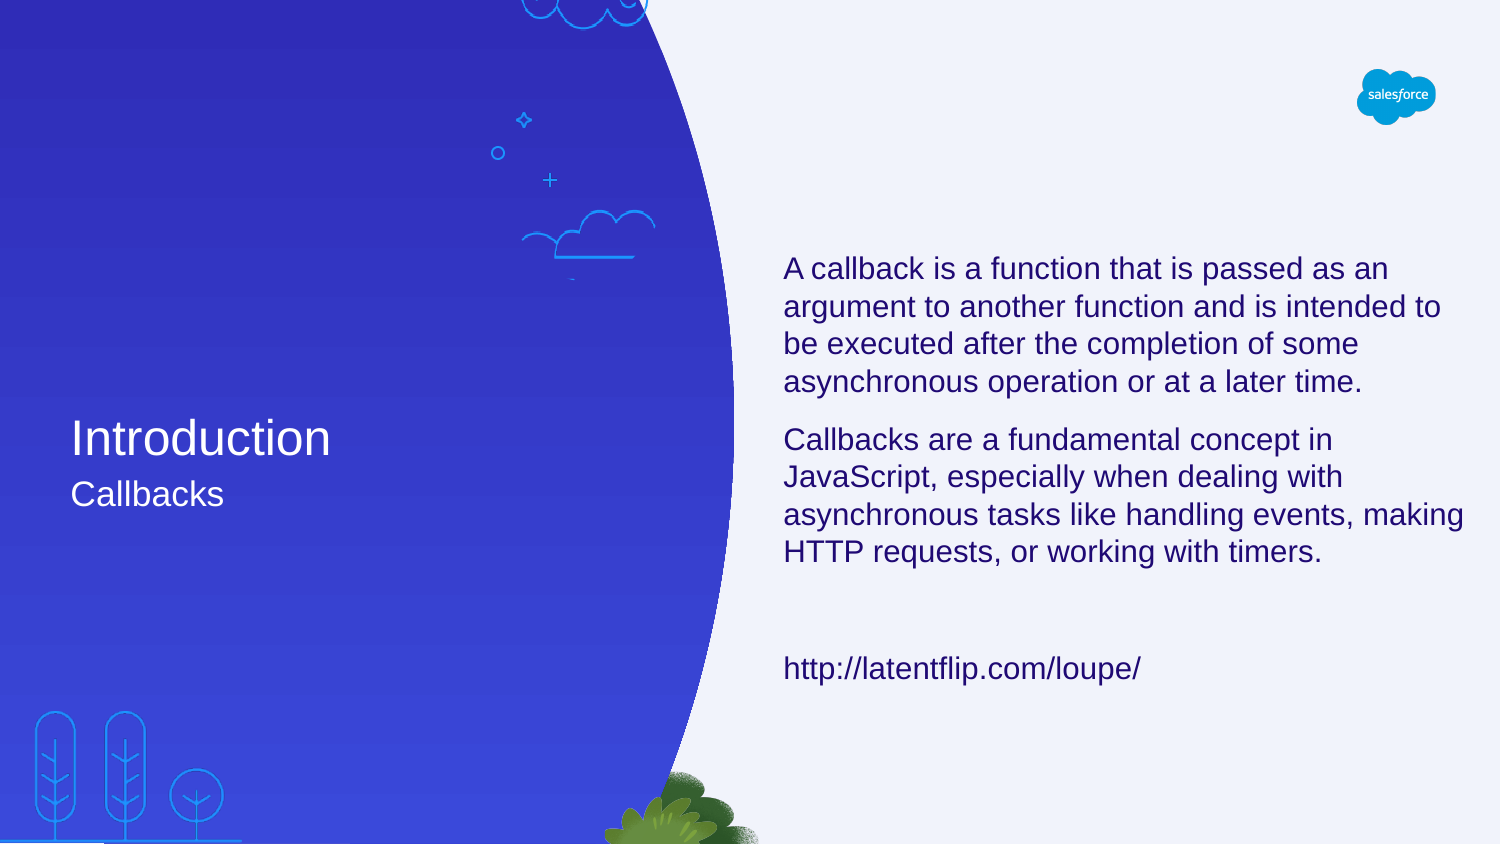

A callback is a function that is passed as an argument to another function and is intended to be executed after the completion of some asynchronous operation or at a later time.
Callbacks are a fundamental concept in JavaScript, especially when dealing with asynchronous tasks like handling events, making HTTP requests, or working with timers.

http://latentflip.com/loupe/
# Introduction
Callbacks